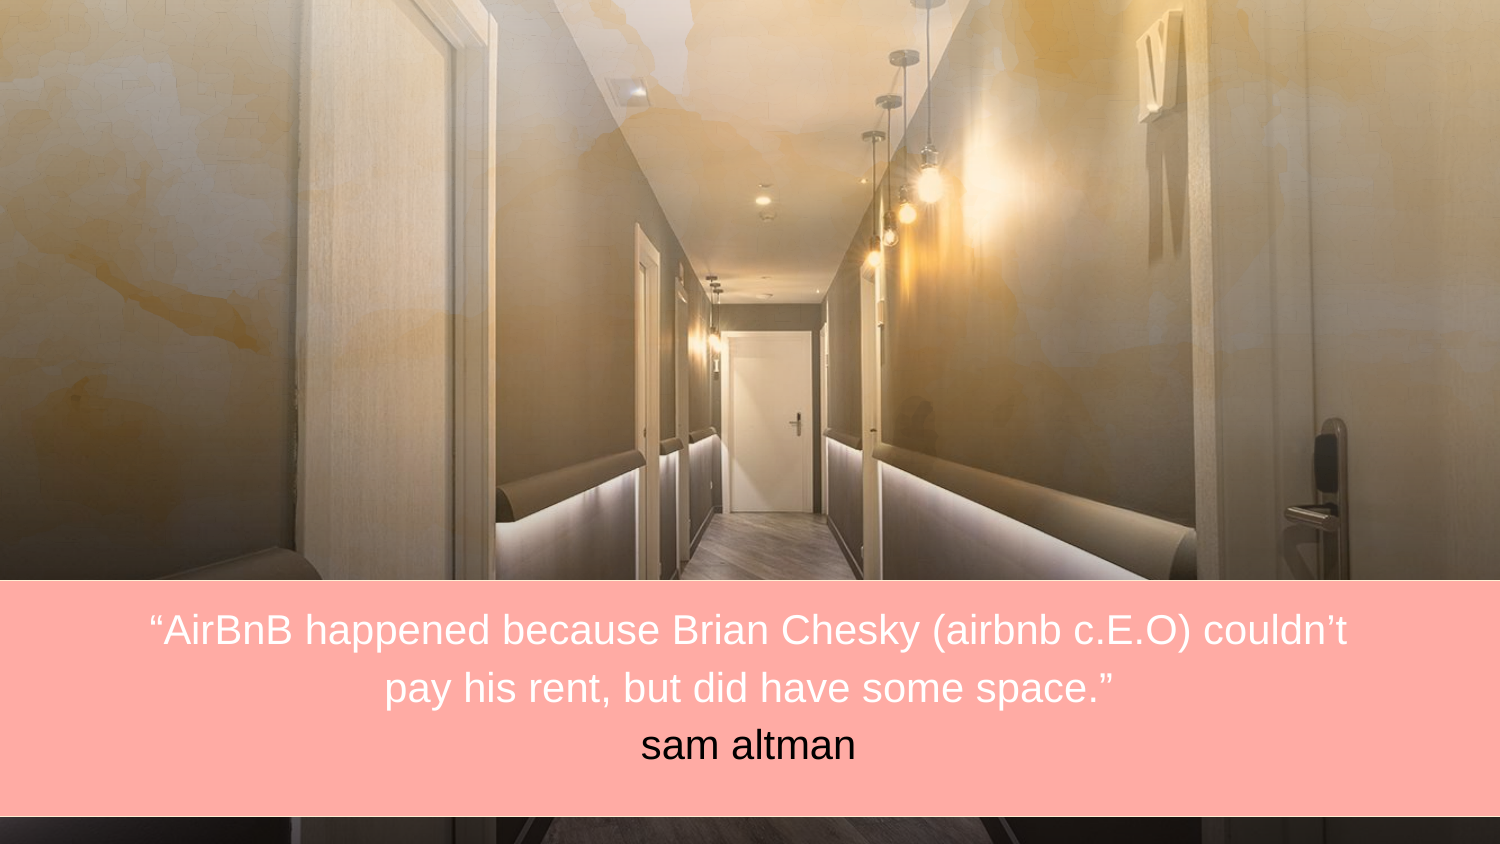

# “AirBnB happened because Brian Chesky (airbnb c.E.O) couldn’t pay his rent, but did have some space.”
sam altman